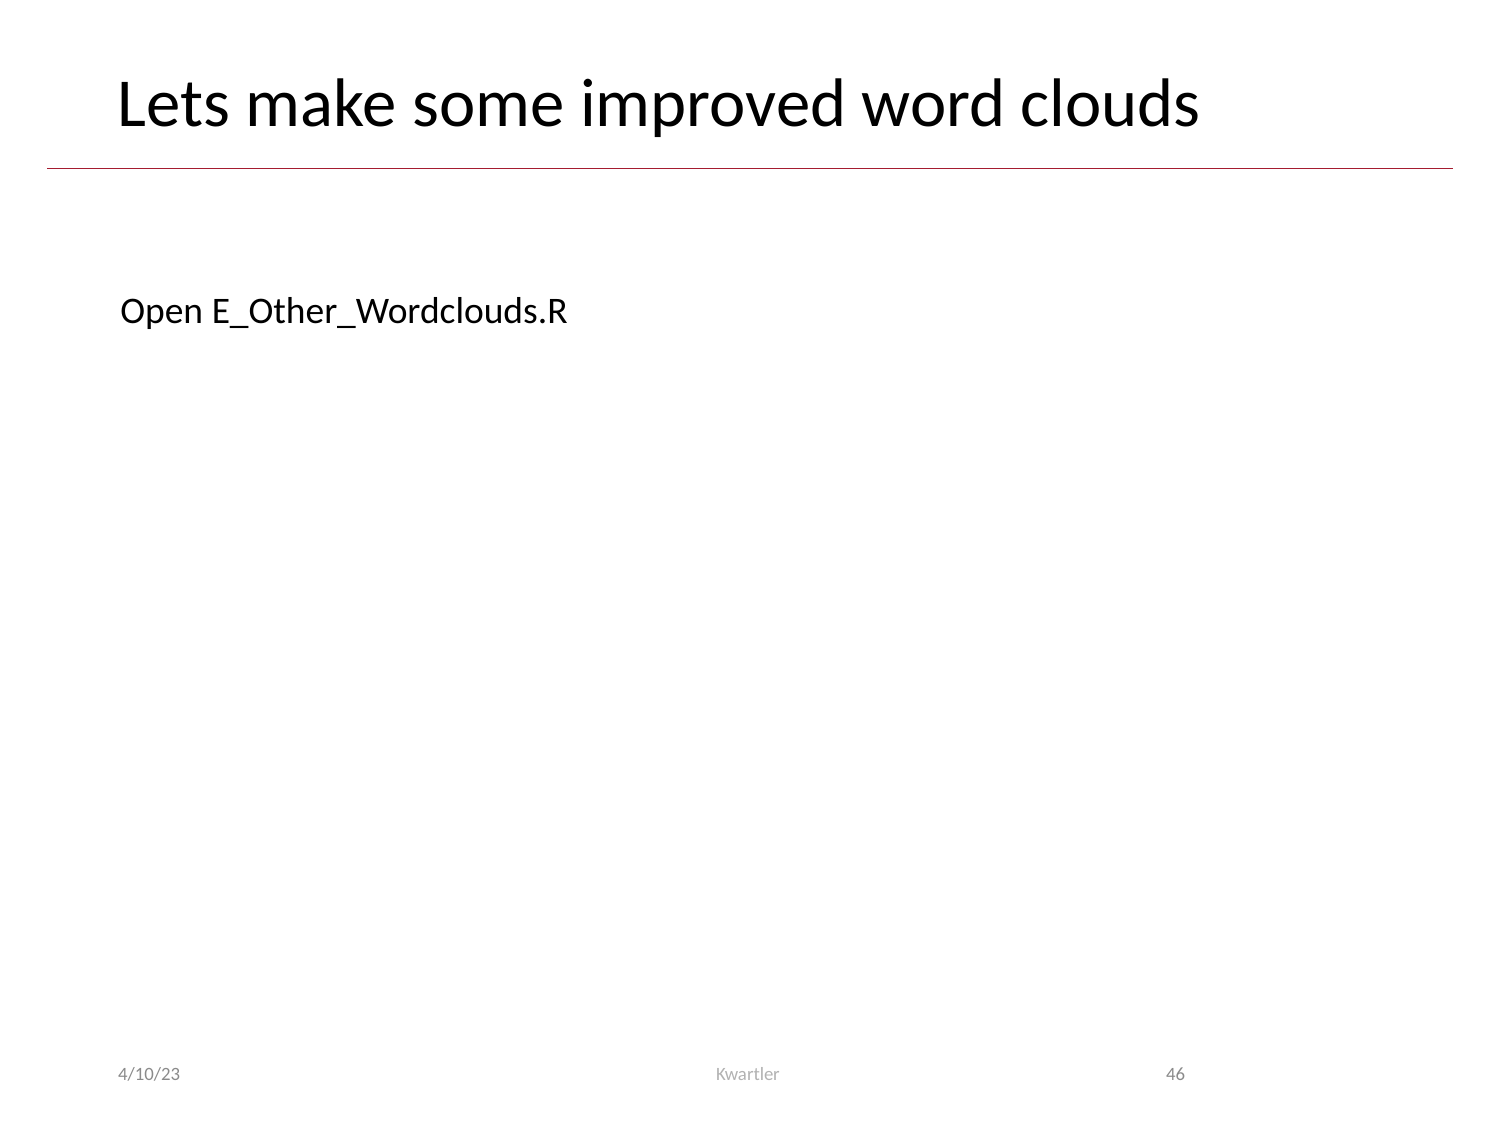

# Lets make some improved word clouds
Open E_Other_Wordclouds.R
4/10/23
Kwartler
46